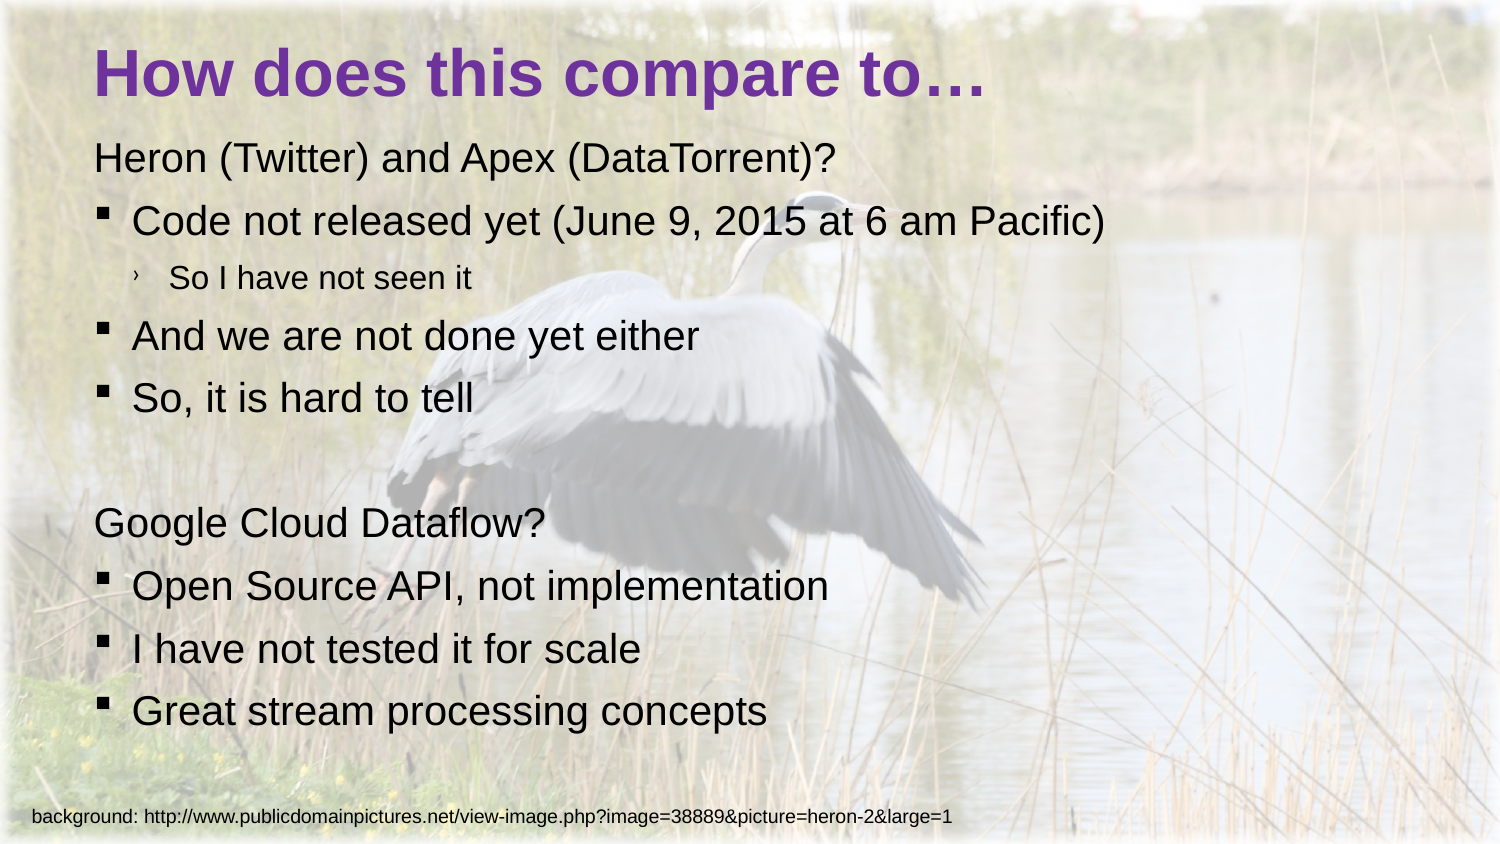

# How does this compare to…
Heron (Twitter) and Apex (DataTorrent)?
Code not released yet (June 9, 2015 at 6 am Pacific)
So I have not seen it
And we are not done yet either
So, it is hard to tell

Google Cloud Dataflow?
Open Source API, not implementation
I have not tested it for scale
Great stream processing concepts
background: http://www.publicdomainpictures.net/view-image.php?image=38889&picture=heron-2&large=1